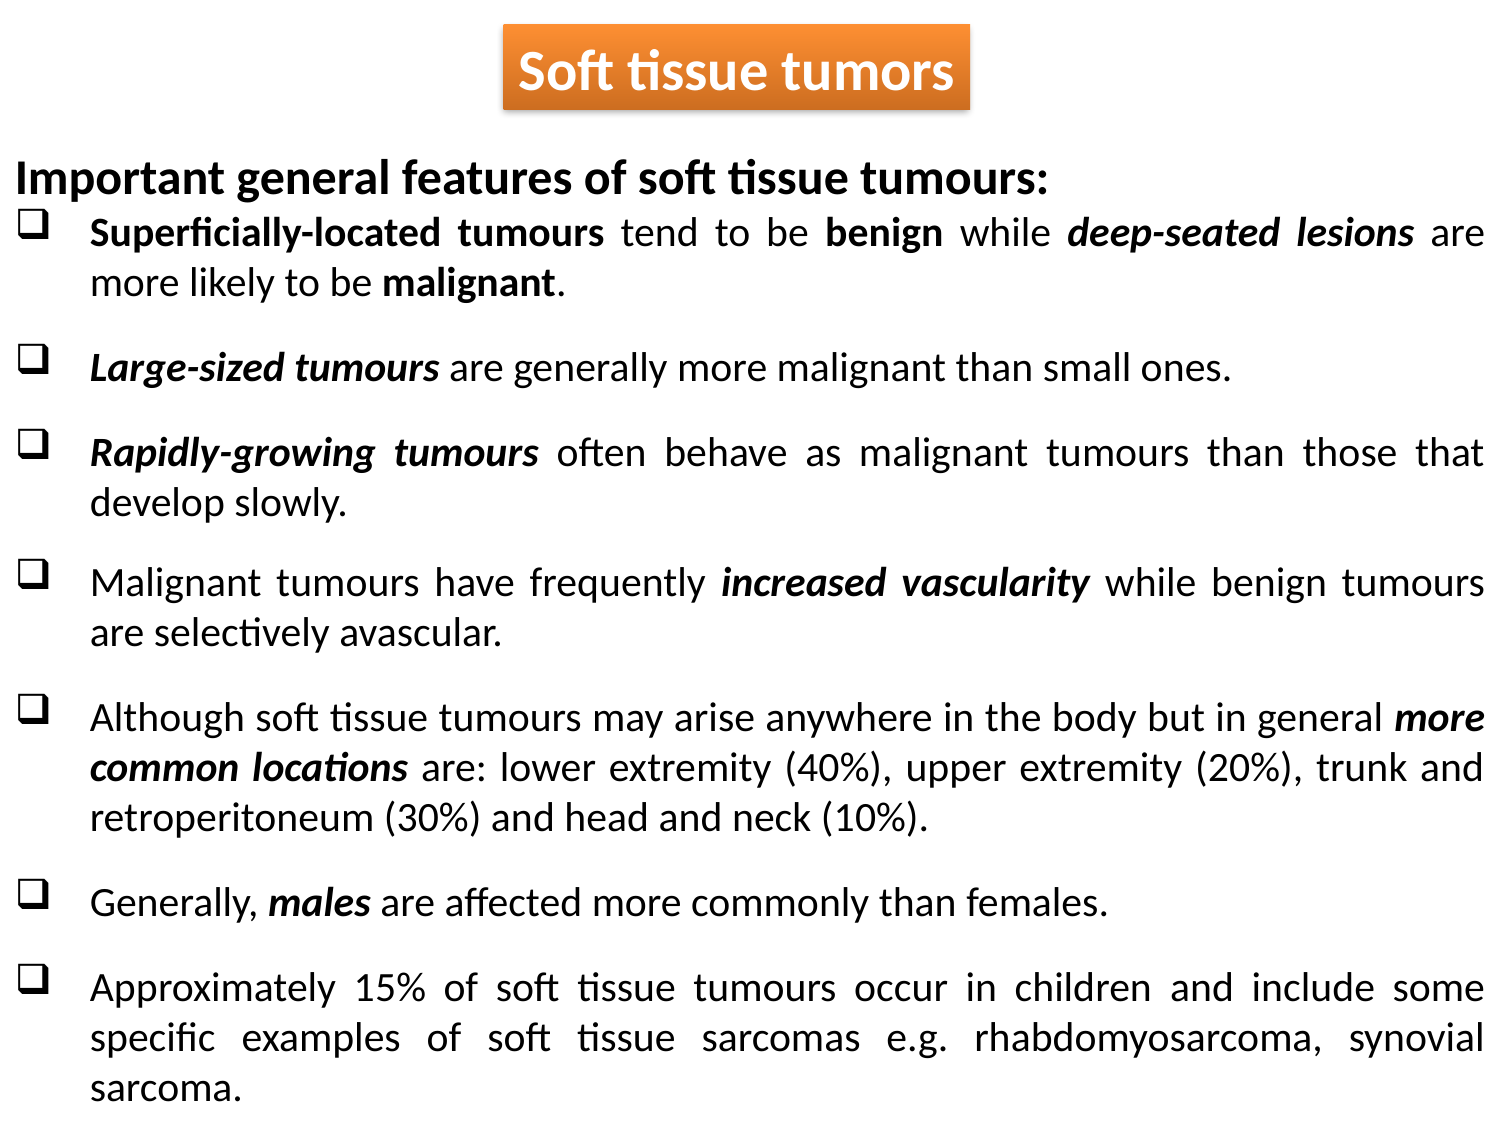

Soft tissue tumors
Important general features of soft tissue tumours:
Superficially-located tumours tend to be benign while deep-seated lesions are more likely to be malignant.

Large-sized tumours are generally more malignant than small ones.

Rapidly-growing tumours often behave as malignant tumours than those that develop slowly.

Malignant tumours have frequently increased vascularity while benign tumours are selectively avascular.

Although soft tissue tumours may arise anywhere in the body but in general more common locations are: lower extremity (40%), upper extremity (20%), trunk and retroperitoneum (30%) and head and neck (10%).

Generally, males are affected more commonly than females.

Approximately 15% of soft tissue tumours occur in children and include some specific examples of soft tissue sarcomas e.g. rhabdomyosarcoma, synovial sarcoma.